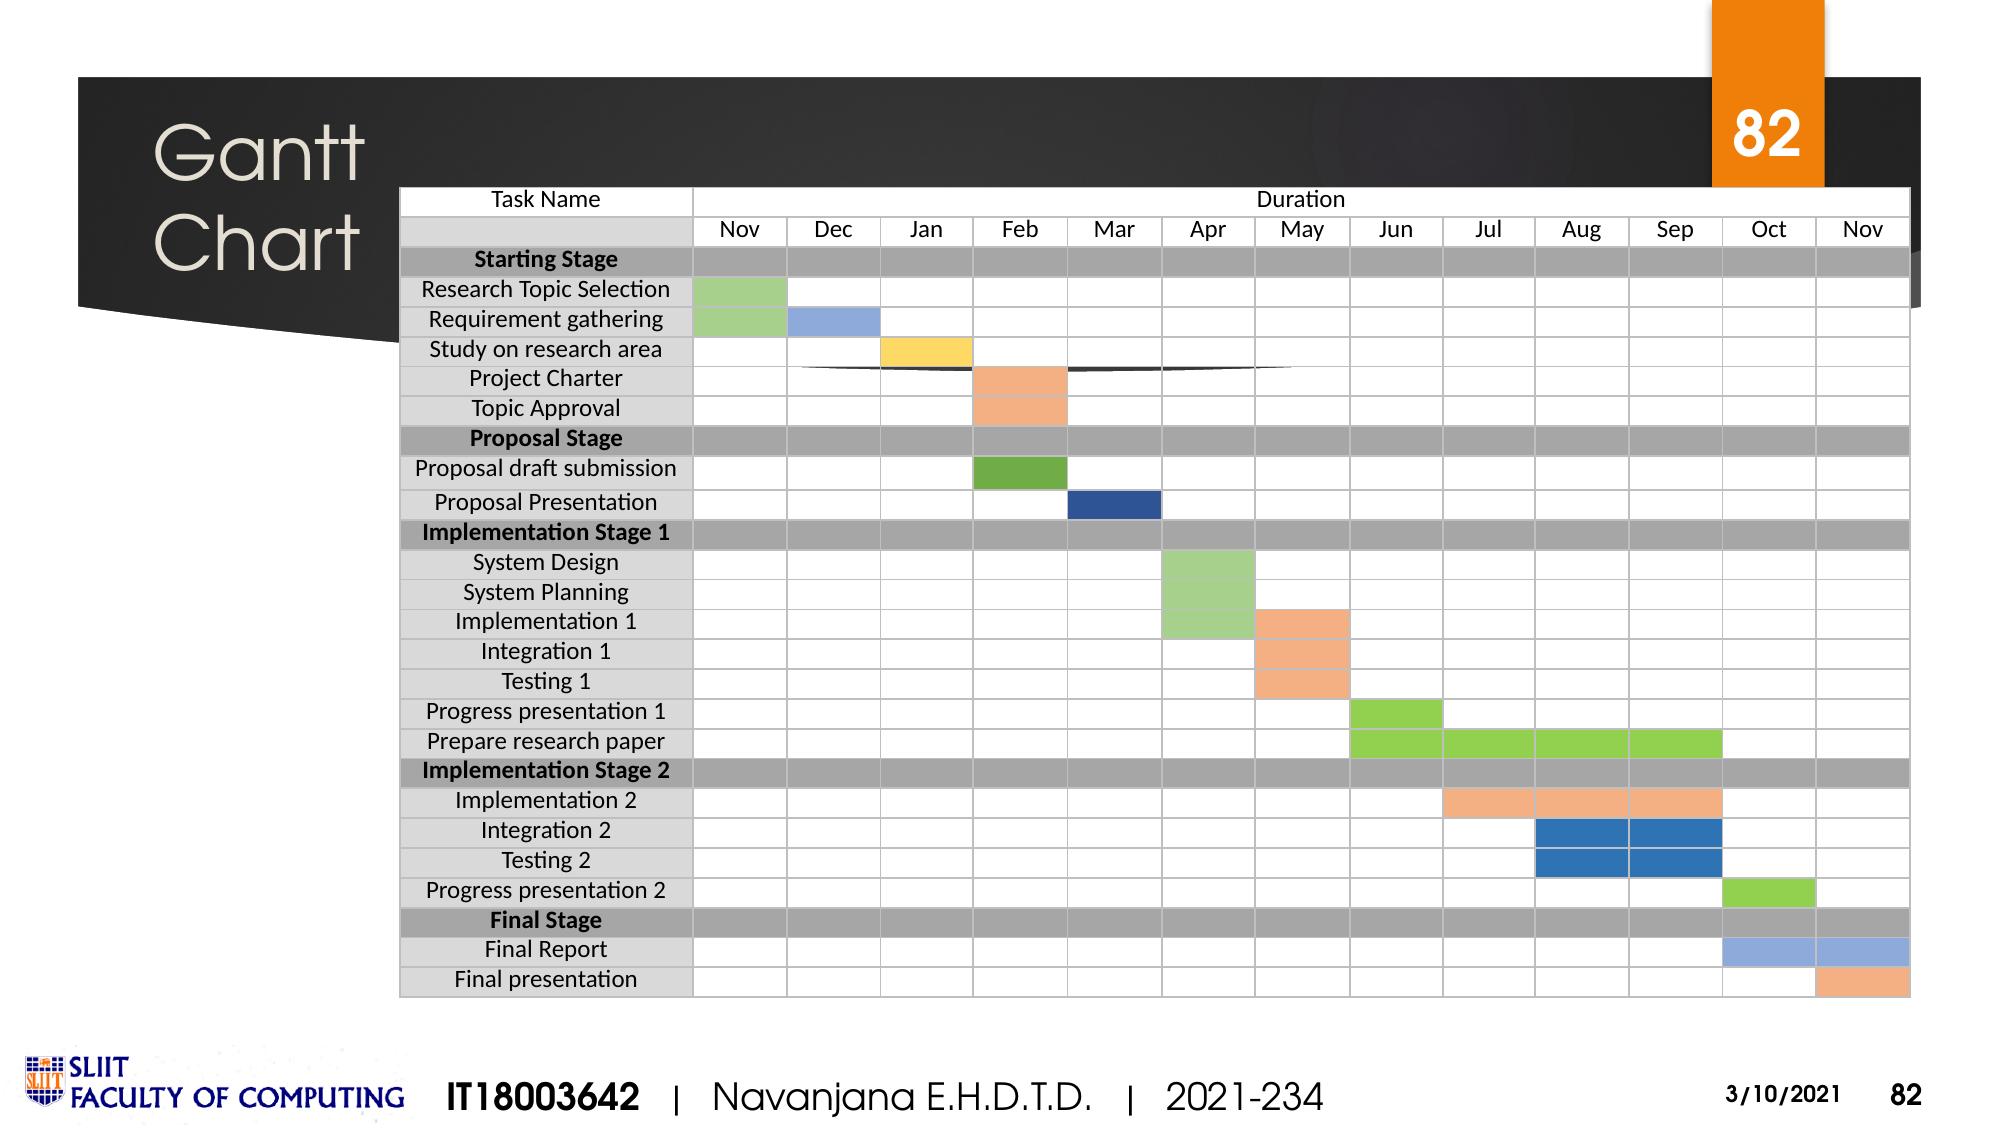

# Gantt Chart
| Task Name | Duration |  |  |  |  |  |  |  |  |  |  |  |  |
| --- | --- | --- | --- | --- | --- | --- | --- | --- | --- | --- | --- | --- | --- |
|  | Nov | Dec | Jan | Feb | Mar | Apr | May | Jun | Jul | Aug | Sep | Oct | Nov |
| Starting Stage |  |  |  |  |  |  |  |  |  |  |  |  |  |
| Research Topic Selection |  |  |  |  |  |  |  |  |  |  |  |  |  |
| Requirement gathering |  |  |  |  |  |  |  |  |  |  |  |  |  |
| Study on research area |  |  |  |  |  |  |  |  |  |  |  |  |  |
| Project Charter |  |  |  |  |  |  |  |  |  |  |  |  |  |
| Topic Approval |  |  |  |  |  |  |  |  |  |  |  |  |  |
| Proposal Stage |  |  |  |  |  |  |  |  |  |  |  |  |  |
| Proposal draft submission |  |  |  |  |  |  |  |  |  |  |  |  |  |
| Proposal Presentation |  |  |  |  |  |  |  |  |  |  |  |  |  |
| Implementation Stage 1 |  |  |  |  |  |  |  |  |  |  |  |  |  |
| System Design |  |  |  |  |  |  |  |  |  |  |  |  |  |
| System Planning |  |  |  |  |  |  |  |  |  |  |  |  |  |
| Implementation 1 |  |  |  |  |  |  |  |  |  |  |  |  |  |
| Integration 1 |  |  |  |  |  |  |  |  |  |  |  |  |  |
| Testing 1 |  |  |  |  |  |  |  |  |  |  |  |  |  |
| Progress presentation 1 |  |  |  |  |  |  |  |  |  |  |  |  |  |
| Prepare research paper |  |  |  |  |  |  |  |  |  |  |  |  |  |
| Implementation Stage 2 |  |  |  |  |  |  |  |  |  |  |  |  |  |
| Implementation 2 |  |  |  |  |  |  |  |  |  |  |  |  |  |
| Integration 2 |  |  |  |  |  |  |  |  |  |  |  |  |  |
| Testing 2 |  |  |  |  |  |  |  |  |  |  |  |  |  |
| Progress presentation 2 |  |  |  |  |  |  |  |  |  |  |  |  |  |
| Final Stage |  |  |  |  |  |  |  |  |  |  |  |  |  |
| Final Report |  |  |  |  |  |  |  |  |  |  |  |  |  |
| Final presentation |  |  |  |  |  |  |  |  |  |  |  |  |  |